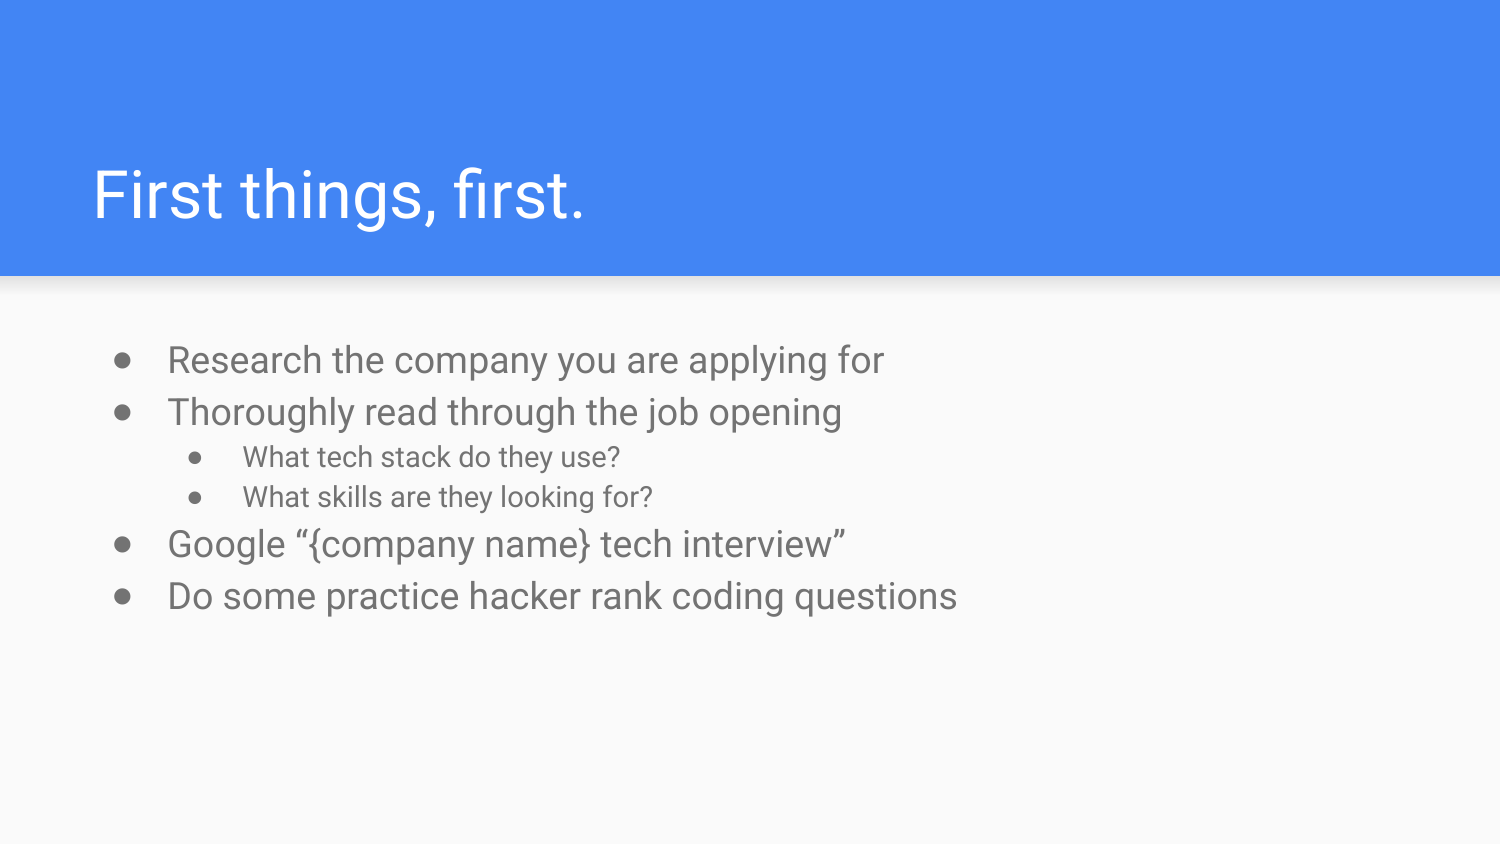

# First things, first.
Research the company you are applying for
Thoroughly read through the job opening
What tech stack do they use?
What skills are they looking for?
Google “{company name} tech interview”
Do some practice hacker rank coding questions